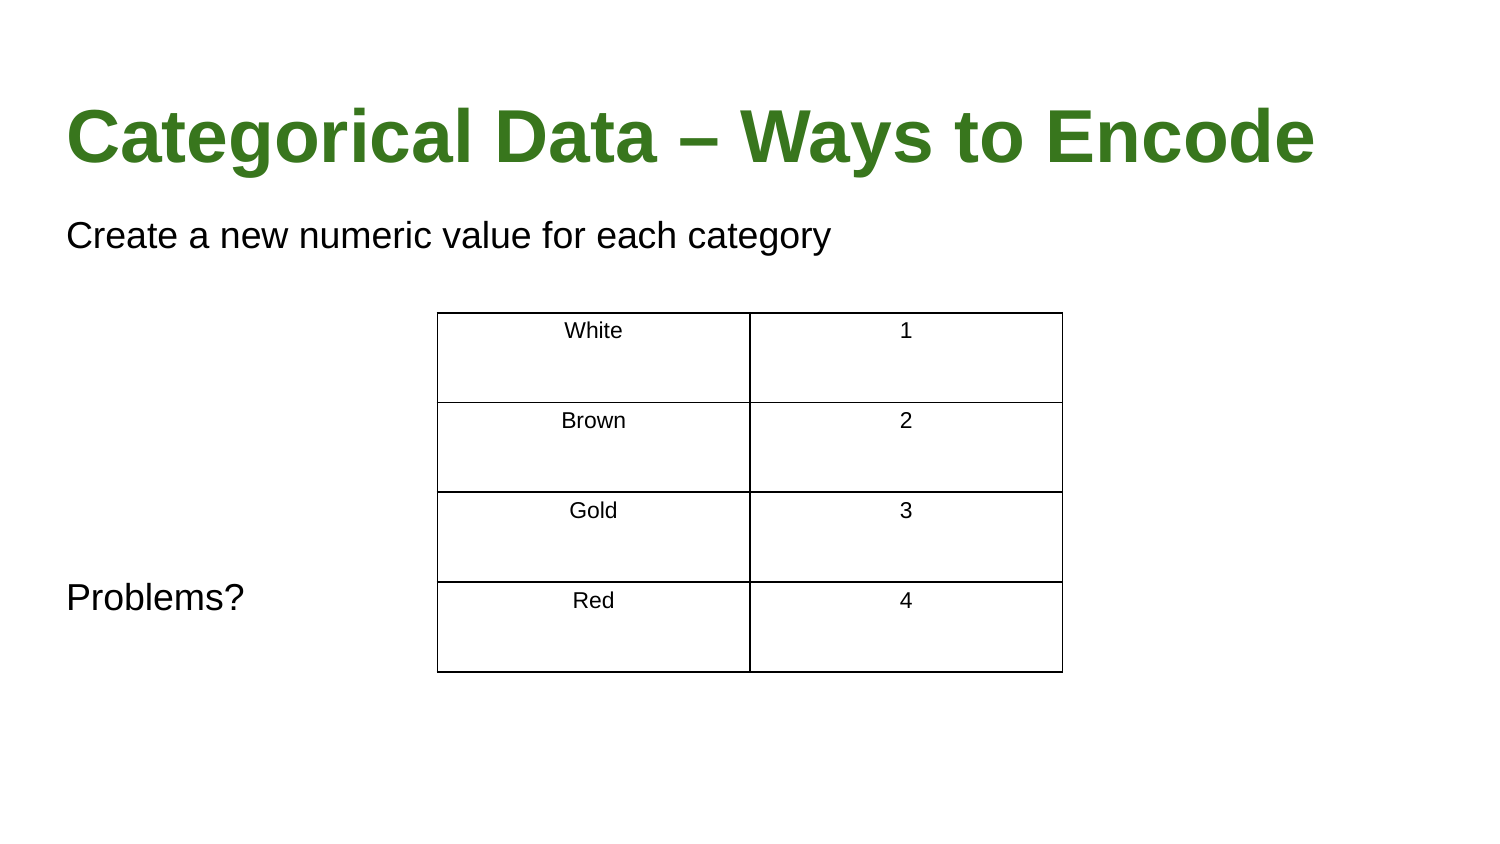

# Categorical Data – Ways to Encode
Create a new numeric value for each category

Problems?
| White | 1 |
| --- | --- |
| Brown | 2 |
| Gold | 3 |
| Red | 4 |